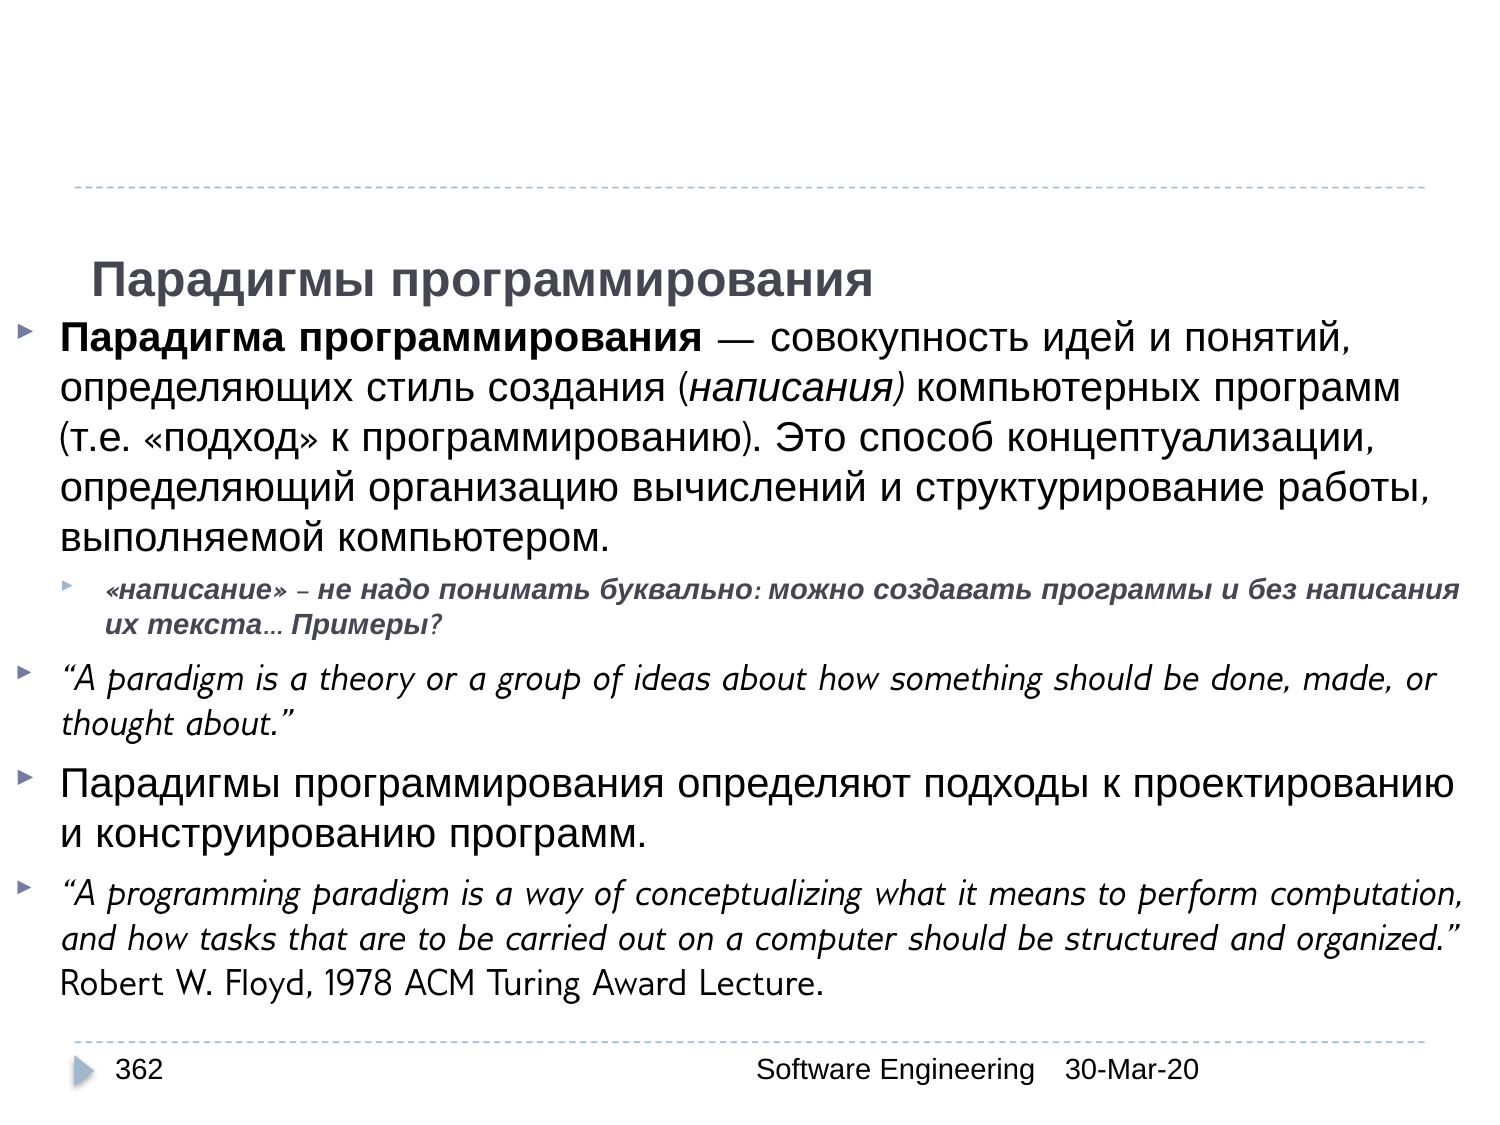

# Парадигмы программирования
Парадигма программирования — совокупность идей и понятий, определяющих стиль создания (написания) компьютерных программ (т.е. «подход» к программированию). Это способ концептуализации, определяющий организацию вычислений и структурирование работы, выполняемой компьютером.
«написание» – не надо понимать буквально: можно создавать программы и без написания их текста... Примеры?
“A paradigm is a theory or a group of ideas about how something should be done, made, or thought about.”
Парадигмы программирования определяют подходы к проектированию и конструированию программ.
“A programming paradigm is a way of conceptualizing what it means to perform computation, and how tasks that are to be carried out on a computer should be structured and organized.” Robert W. Floyd, 1978 ACM Turing Award Lecture.
362
Software Engineering
30-Mar-20